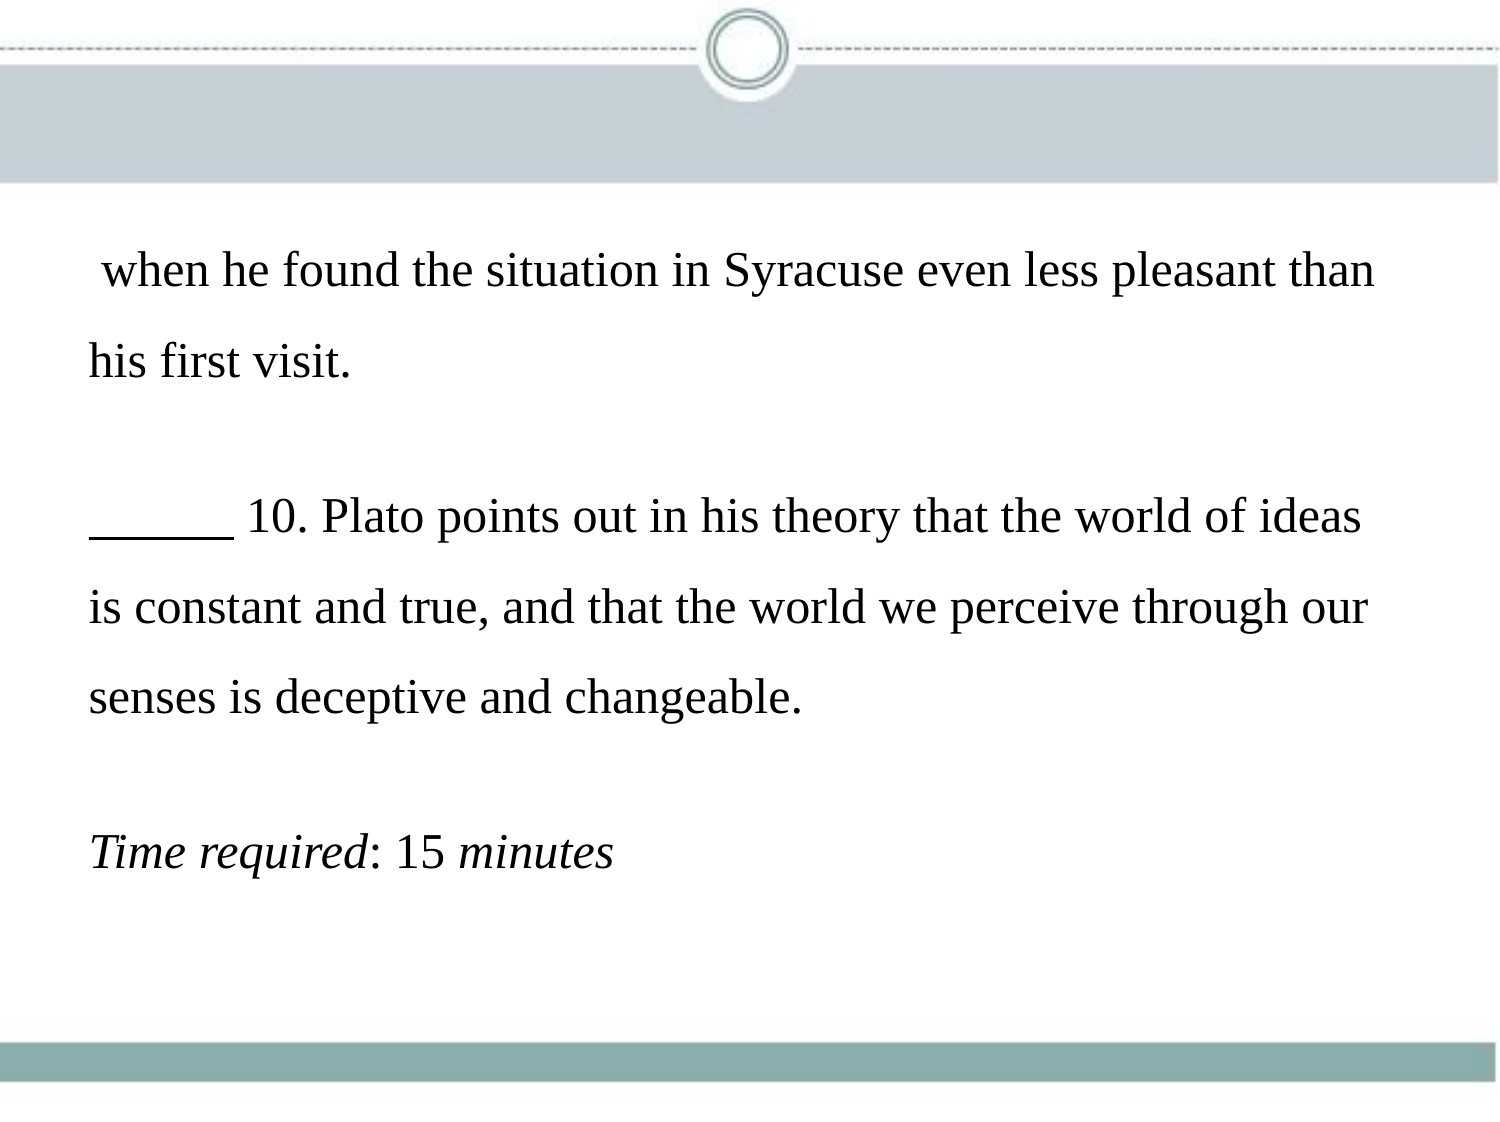

when he found the situation in Syracuse even less pleasant than
his first visit.
　　    10. Plato points out in his theory that the world of ideas
is constant and true, and that the world we perceive through our
senses is deceptive and changeable.
Time required: 15 minutes